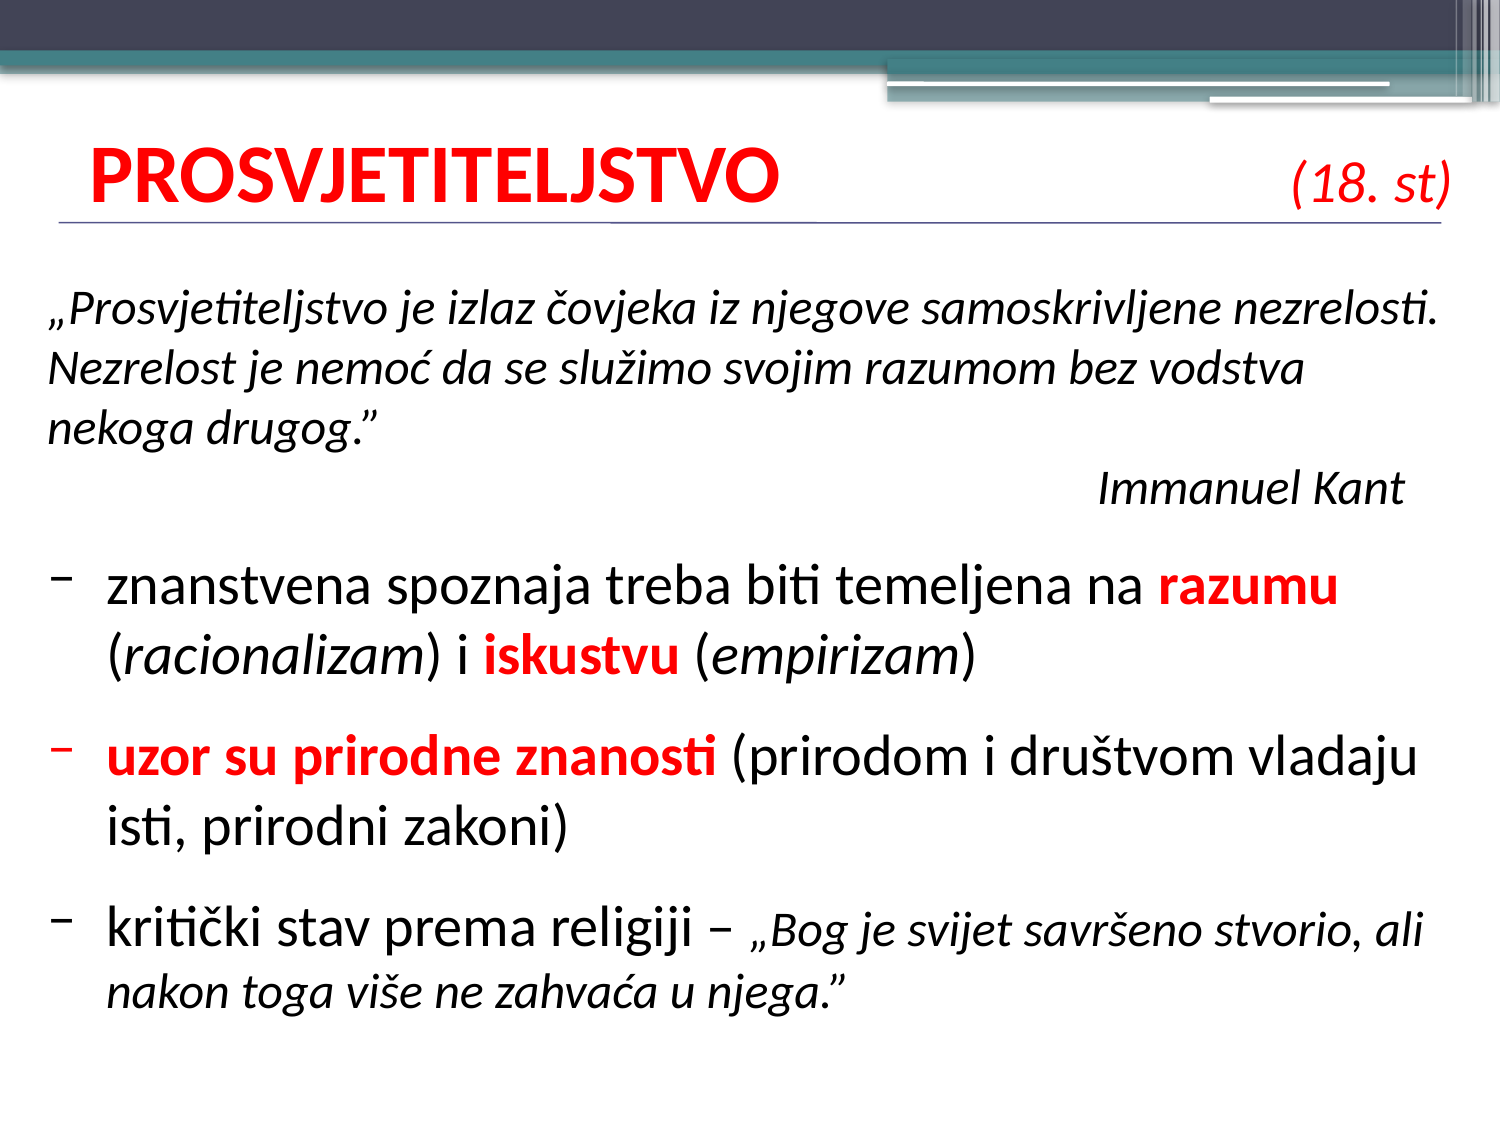

# PROSVJETITELJSTVO   				(18. st)
„Prosvjetiteljstvo je izlaz čovjeka iz njegove samoskrivljene nezrelosti. Nezrelost je nemoć da se služimo svojim razumom bez vodstva nekoga drugog.”
							Immanuel Kant
znanstvena spoznaja treba biti temeljena na razumu (racionalizam) i iskustvu (empirizam)
uzor su prirodne znanosti (prirodom i društvom vladaju isti, prirodni zakoni)
kritički stav prema religiji – „Bog je svijet savršeno stvorio, ali nakon toga više ne zahvaća u njega.”